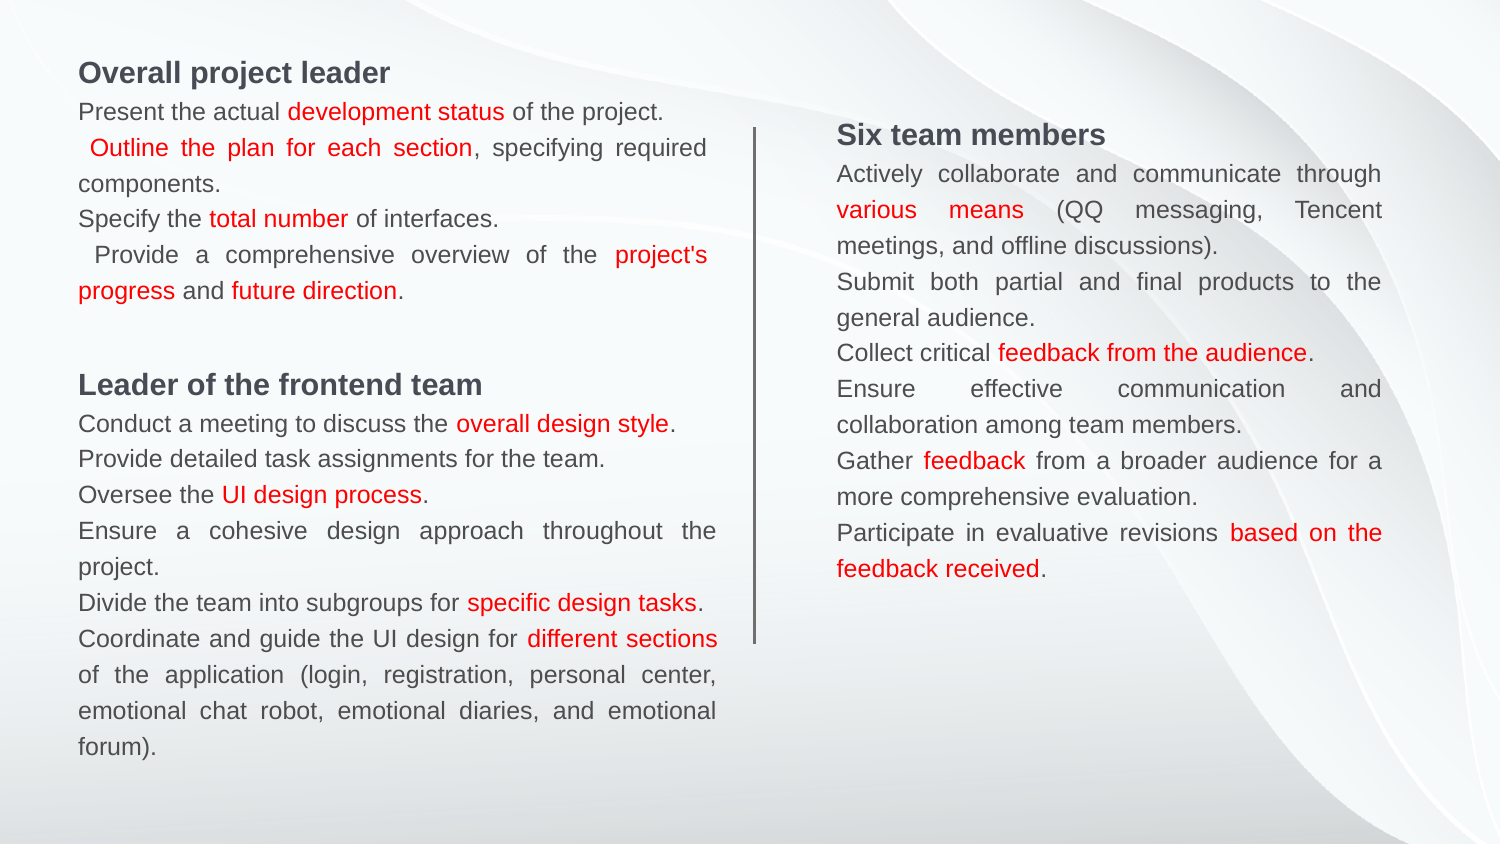

Overall project leader
Present the actual development status of the project.
 Outline the plan for each section, specifying required components.
Specify the total number of interfaces.
 Provide a comprehensive overview of the project's progress and future direction.
Six team members
Actively collaborate and communicate through various means (QQ messaging, Tencent meetings, and offline discussions).
Submit both partial and final products to the general audience.
Collect critical feedback from the audience.
Ensure effective communication and collaboration among team members.
Gather feedback from a broader audience for a more comprehensive evaluation.
Participate in evaluative revisions based on the feedback received.
Leader of the frontend team
Conduct a meeting to discuss the overall design style.
Provide detailed task assignments for the team.
Oversee the UI design process.
Ensure a cohesive design approach throughout the project.
Divide the team into subgroups for specific design tasks.
Coordinate and guide the UI design for different sections of the application (login, registration, personal center, emotional chat robot, emotional diaries, and emotional forum).